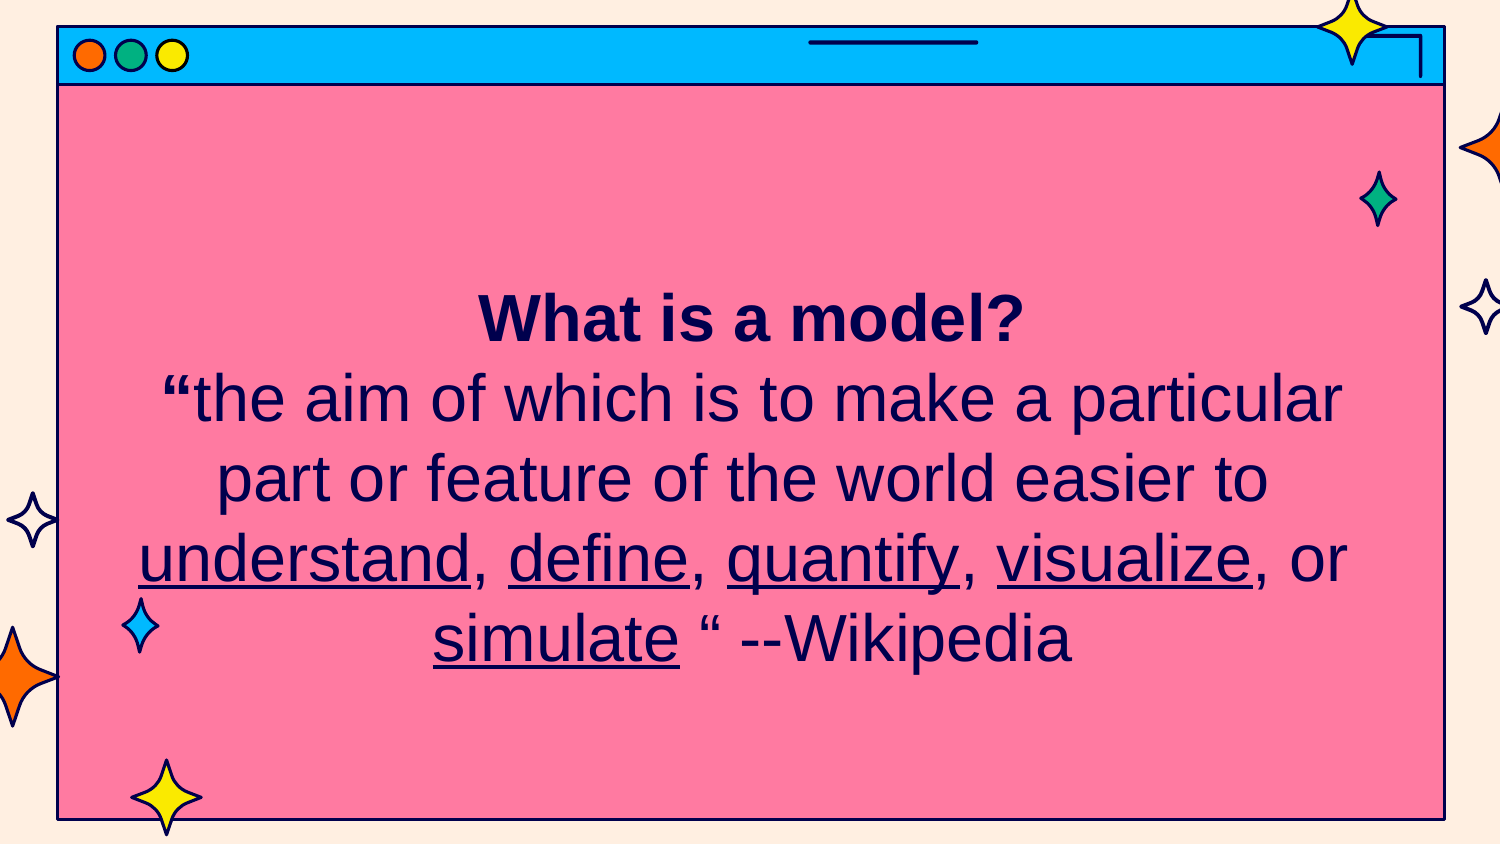

# What is a model? “the aim of which is to make a particular part or feature of the world easier to understand, define, quantify, visualize, or simulate “ --Wikipedia